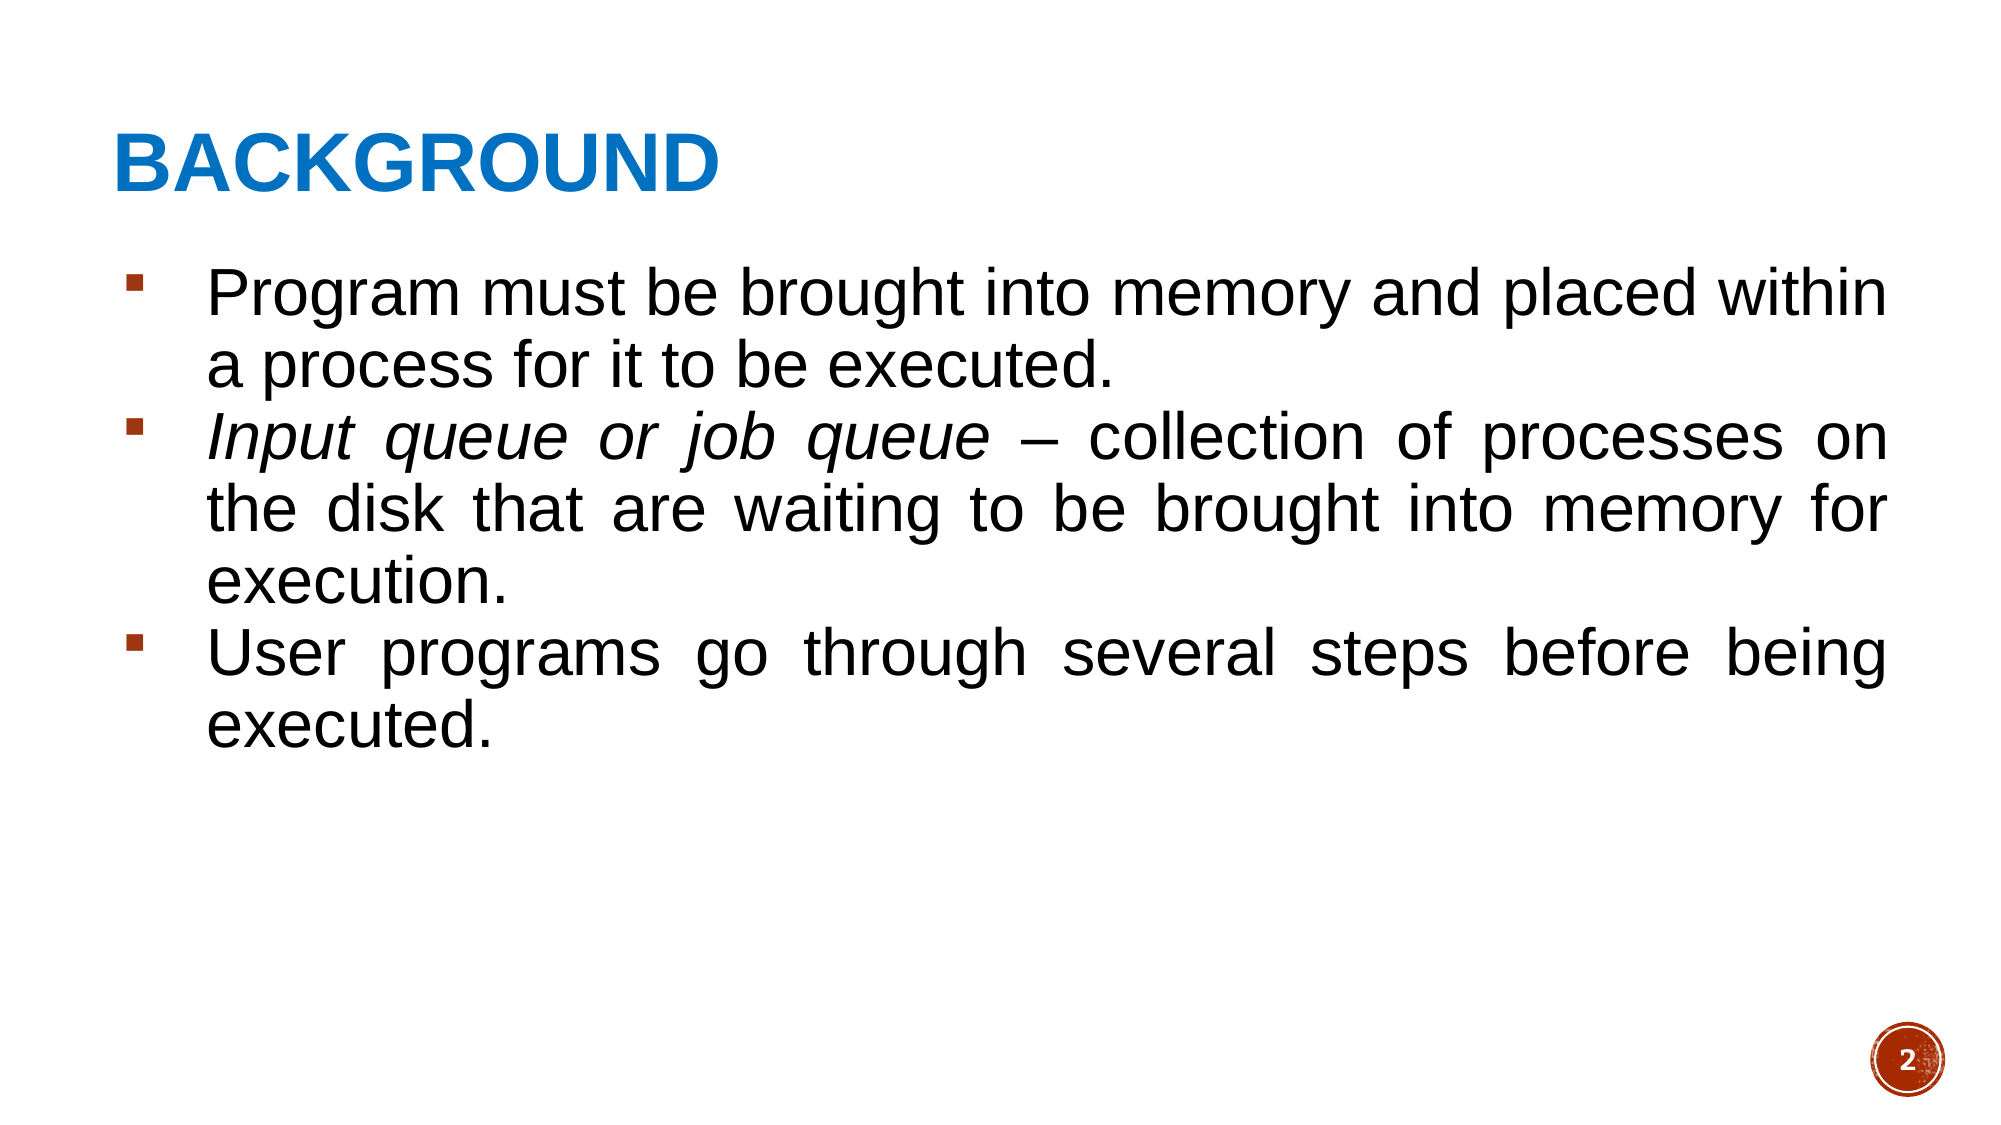

# Background
Program must be brought into memory and placed within a process for it to be executed.
Input queue or job queue – collection of processes on the disk that are waiting to be brought into memory for execution.
User programs go through several steps before being executed.
2